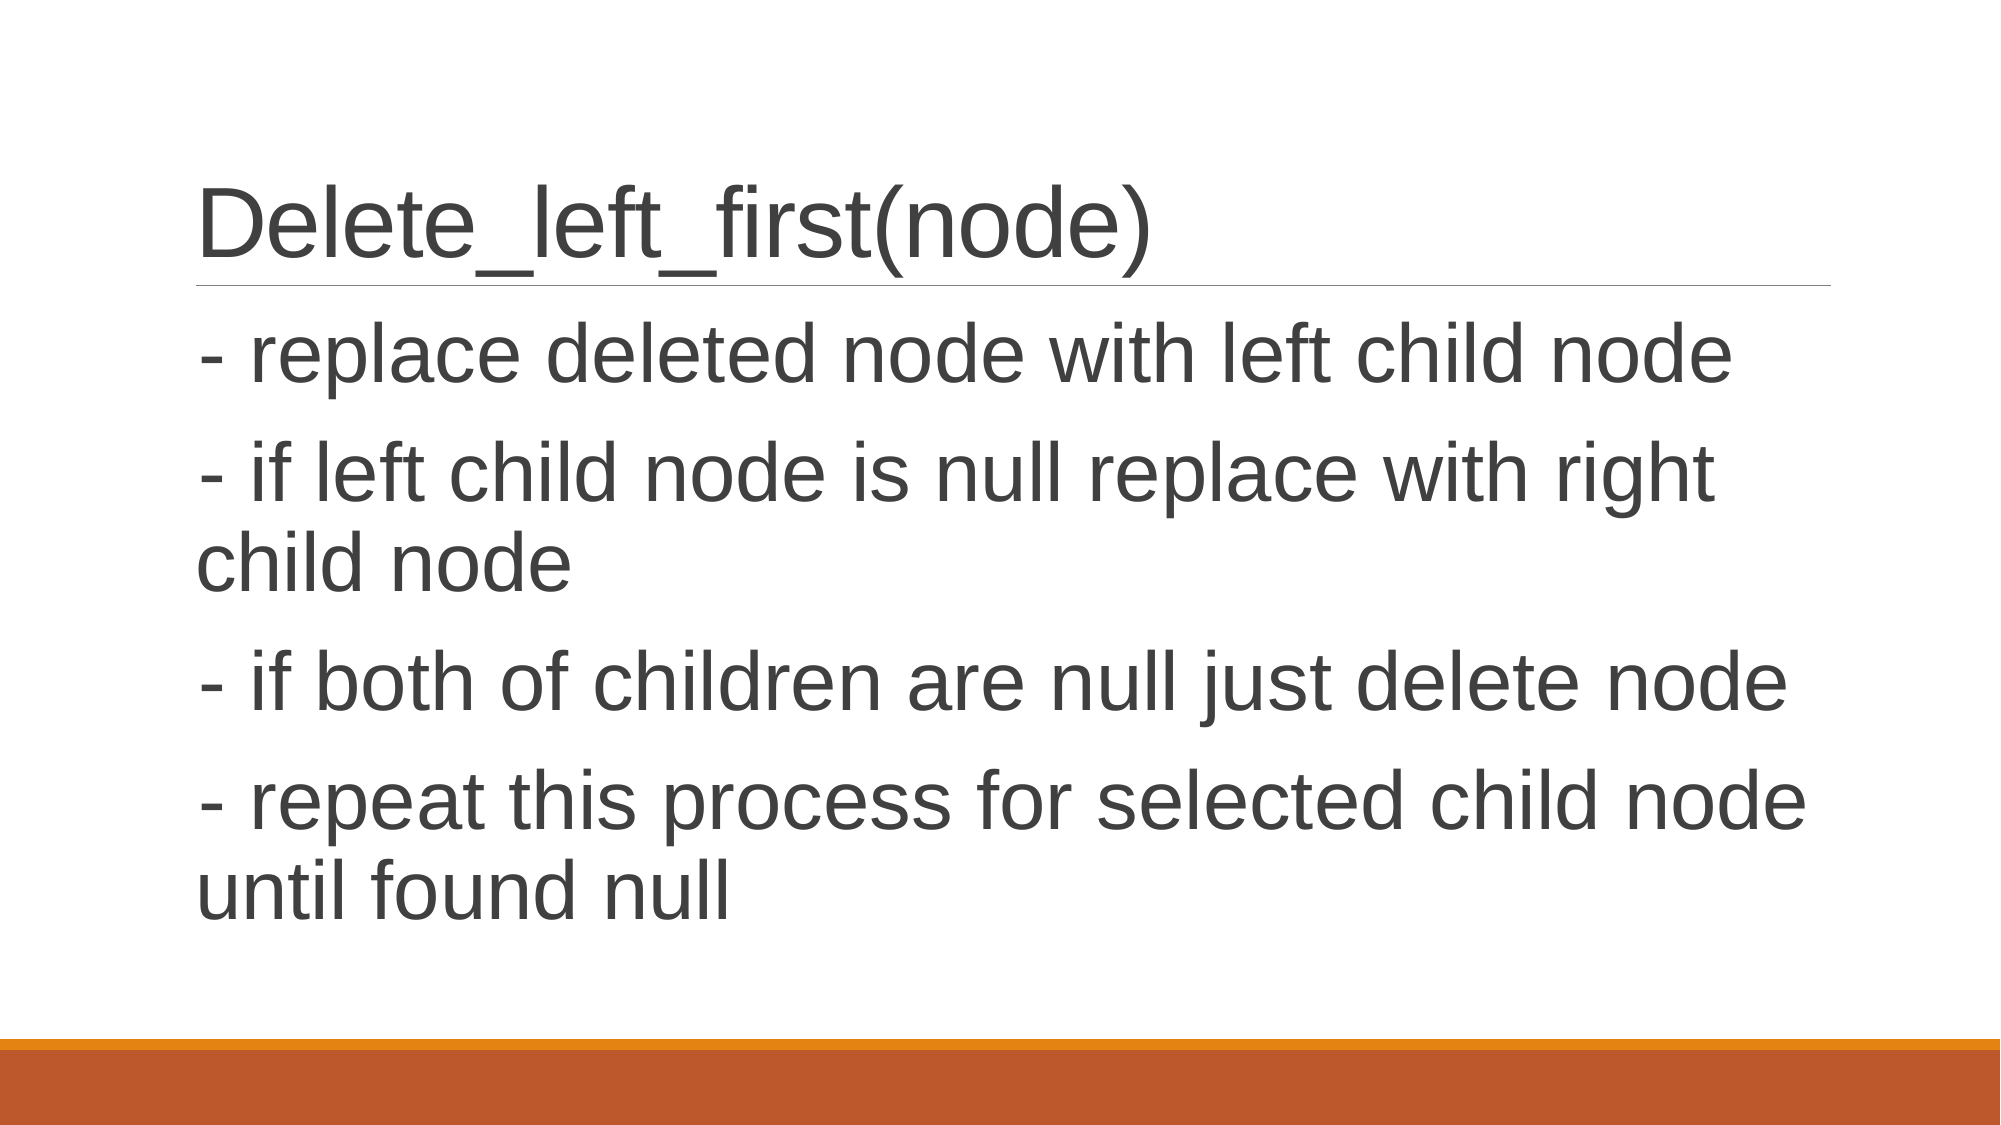

# Delete_left_first(node)
- replace deleted node with left child node
- if left child node is null replace with right child node
- if both of children are null just delete node
- repeat this process for selected child node until found null